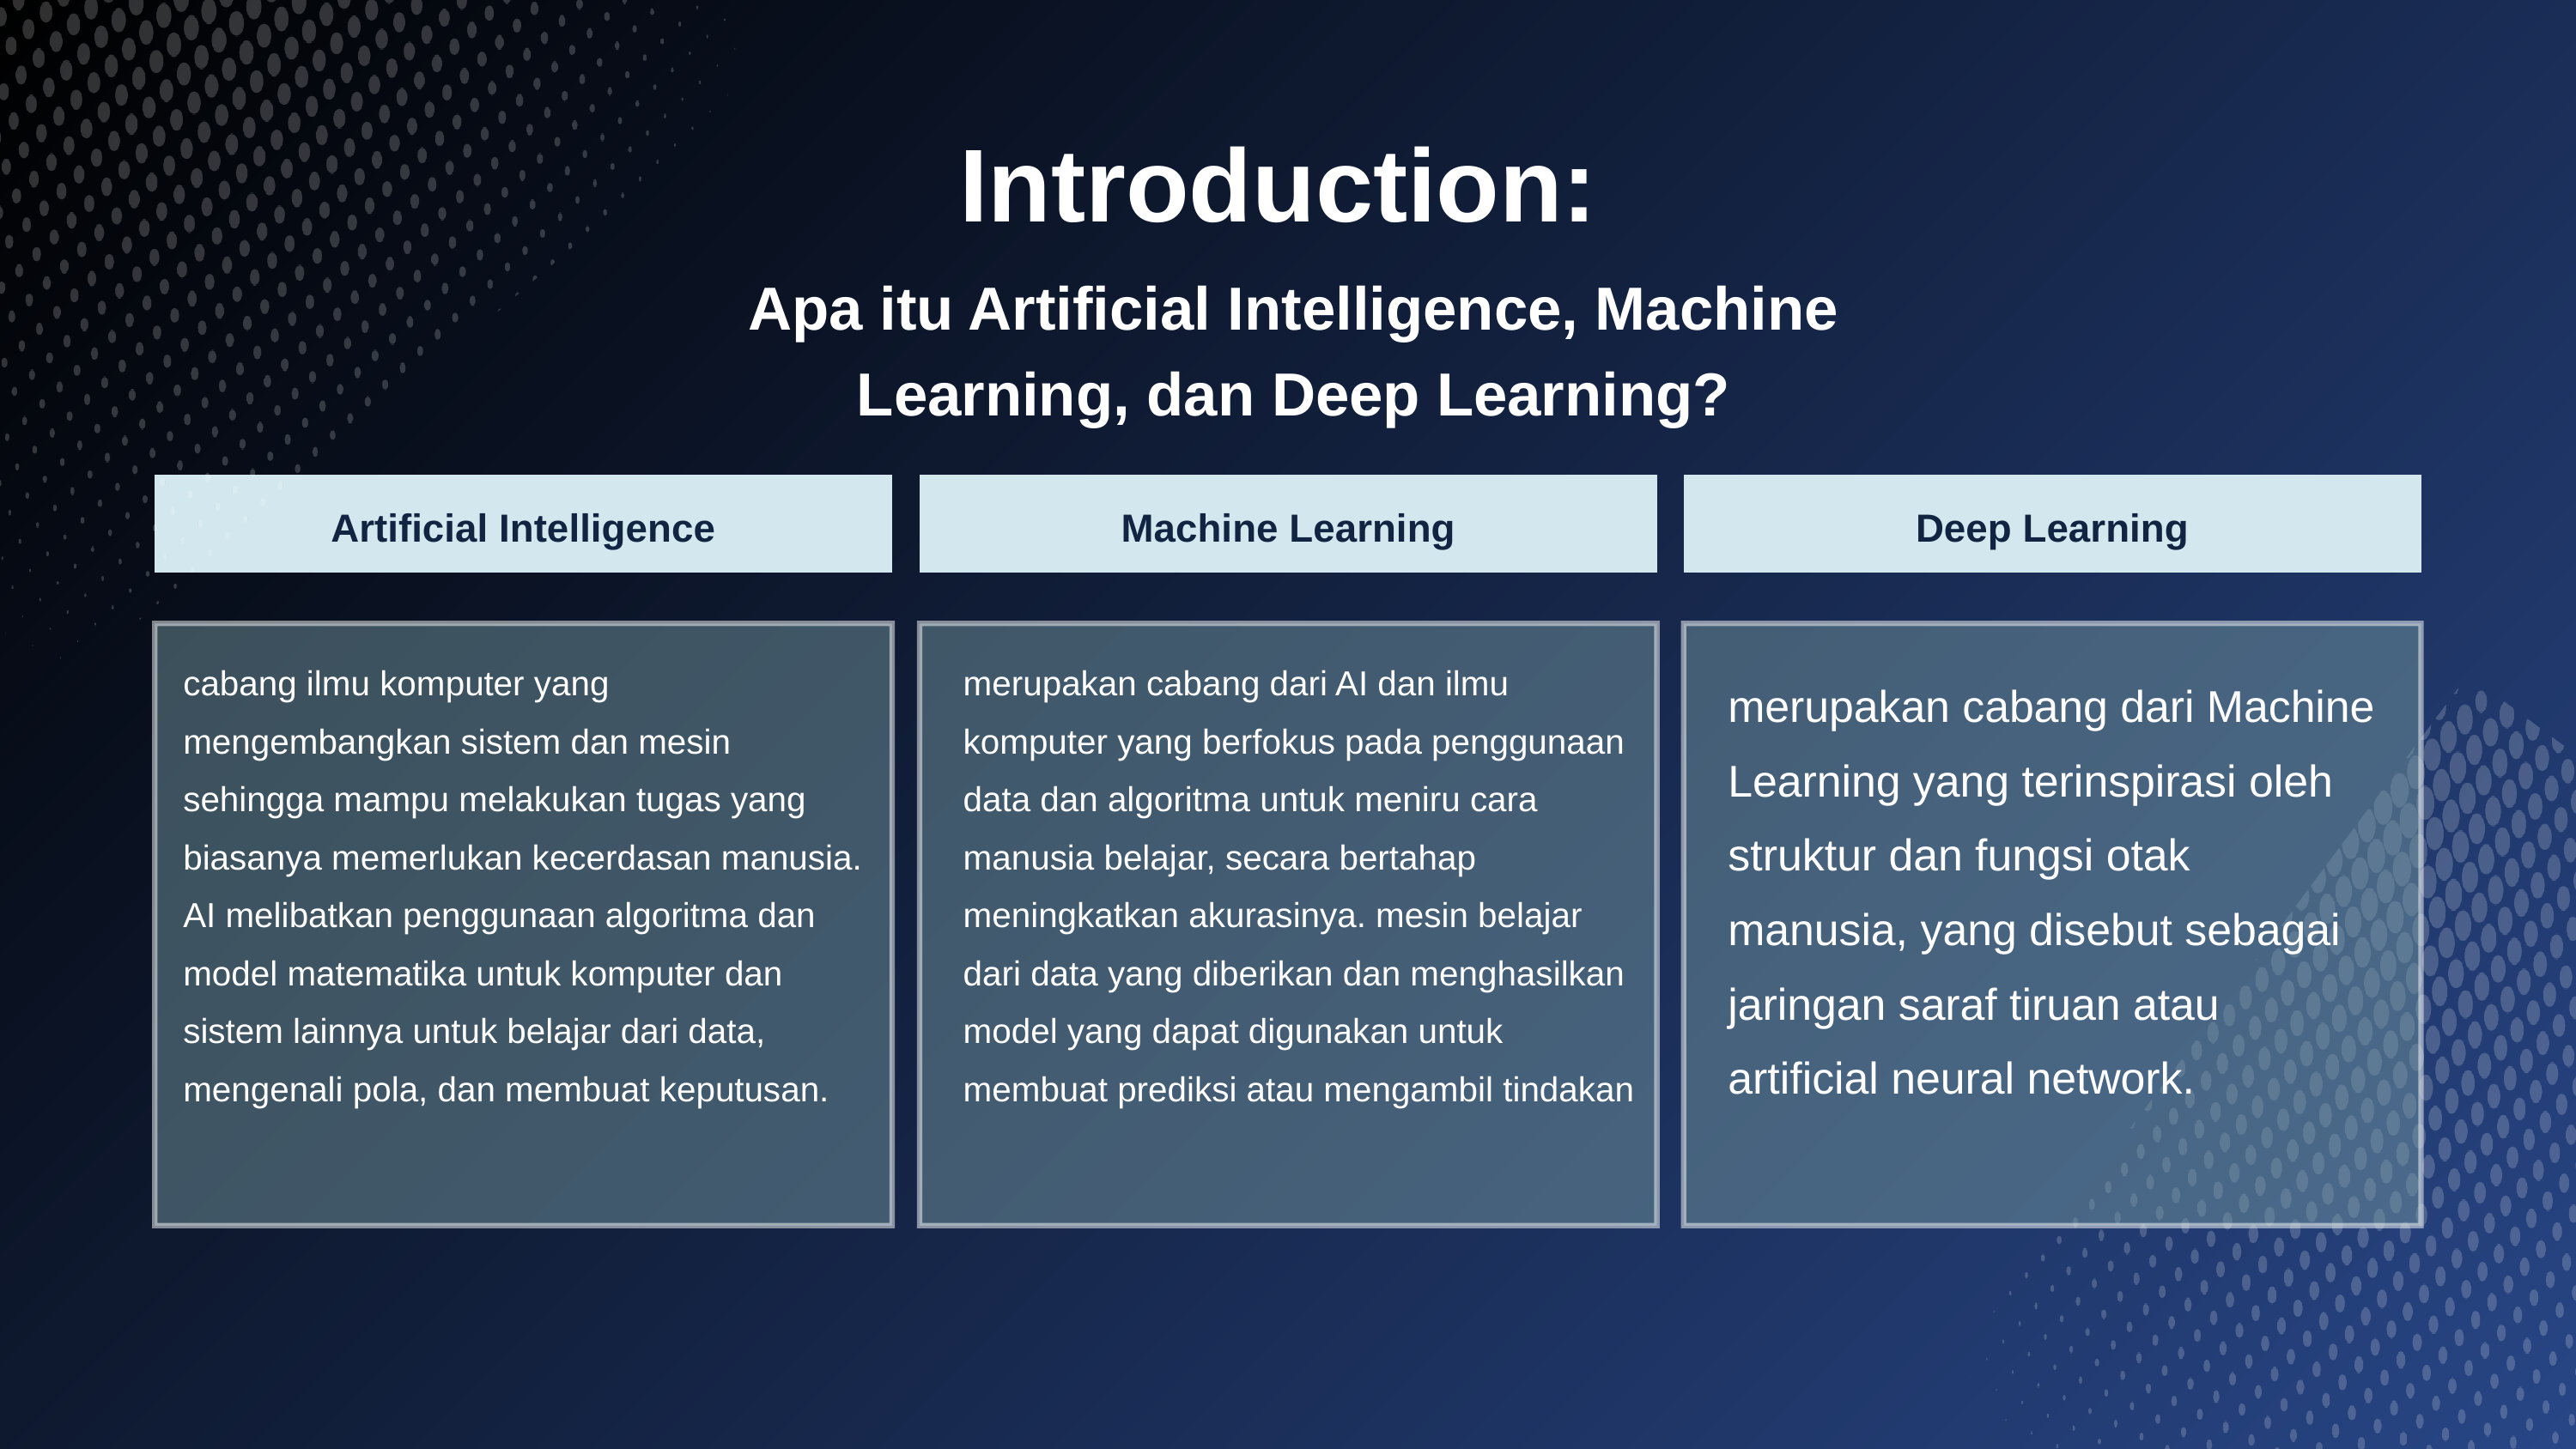

Introduction:
Apa itu Artificial Intelligence, Machine
Learning, dan Deep Learning?

Artificial Intelligence
Machine Learning
Deep Learning

cabang ilmu komputer yang mengembangkan sistem dan mesin sehingga mampu melakukan tugas yang biasanya memerlukan kecerdasan manusia. AI melibatkan penggunaan algoritma dan model matematika untuk komputer dan sistem lainnya untuk belajar dari data, mengenali pola, dan membuat keputusan.
merupakan cabang dari AI dan ilmu komputer yang berfokus pada penggunaan data dan algoritma untuk meniru cara manusia belajar, secara bertahap meningkatkan akurasinya. mesin belajar dari data yang diberikan dan menghasilkan model yang dapat digunakan untuk membuat prediksi atau mengambil tindakan
merupakan cabang dari Machine Learning yang terinspirasi oleh struktur dan fungsi otak manusia, yang disebut sebagai jaringan saraf tiruan atau artificial neural network.